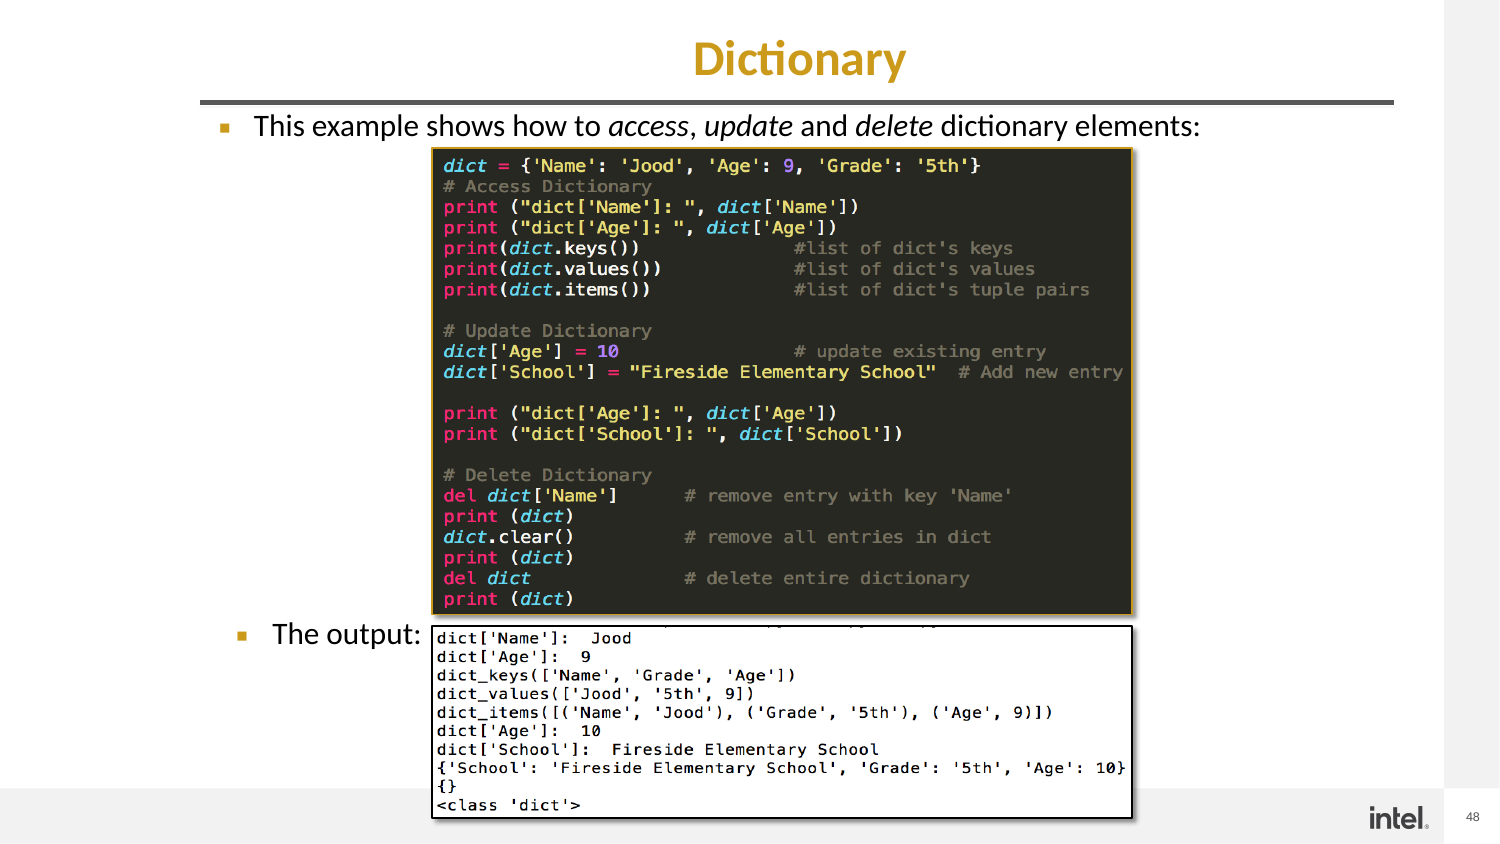

# Dictionary

This example shows how to access, update and delete dictionary elements:

The output: